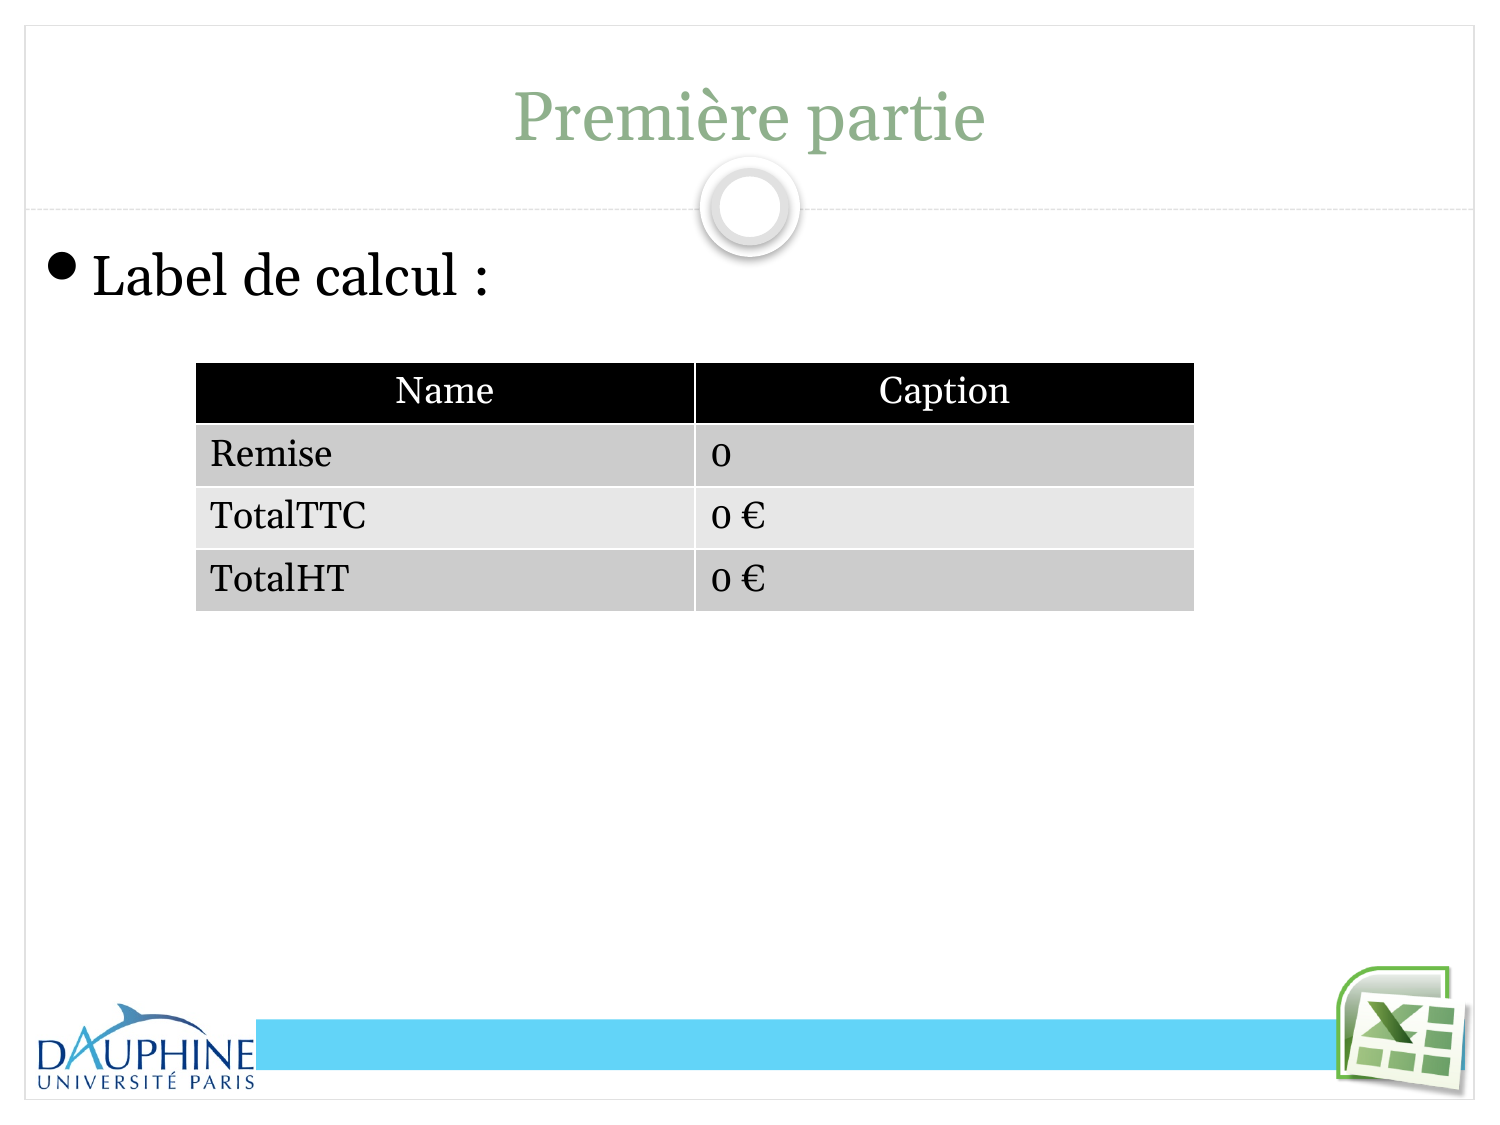

# Première partie
Label de calcul :

| Name | Caption |
| --- | --- |
| Remise | 0 |
| TotalTTC | 0 € |
| TotalHT | 0 € |